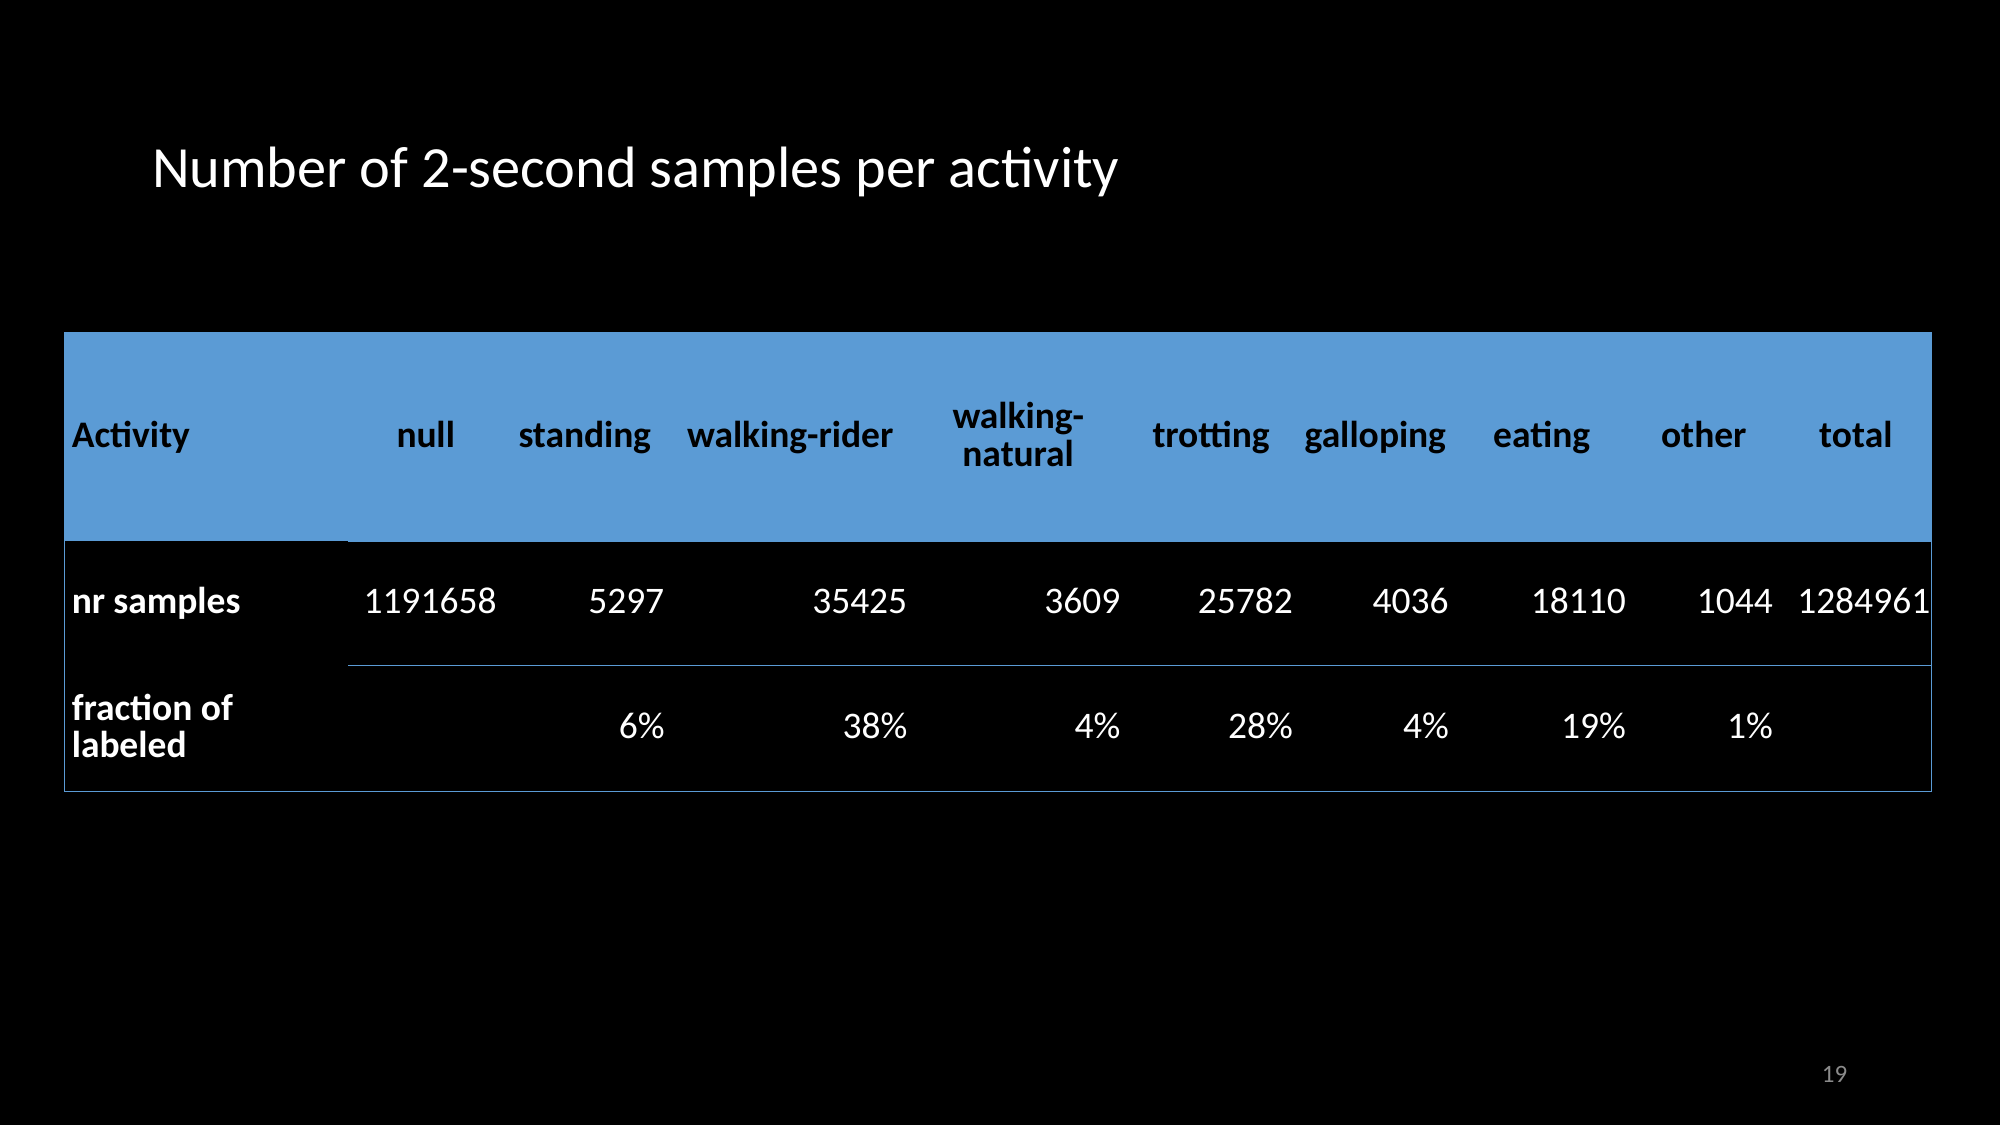

# Number of 2-second samples per activity
| Activity | null | standing | walking-rider | walking-natural | trotting | galloping | eating | other | total |
| --- | --- | --- | --- | --- | --- | --- | --- | --- | --- |
| nr samples | 1191658 | 5297 | 35425 | 3609 | 25782 | 4036 | 18110 | 1044 | 1284961 |
| fraction of labeled |  | 6% | 38% | 4% | 28% | 4% | 19% | 1% |  |
19